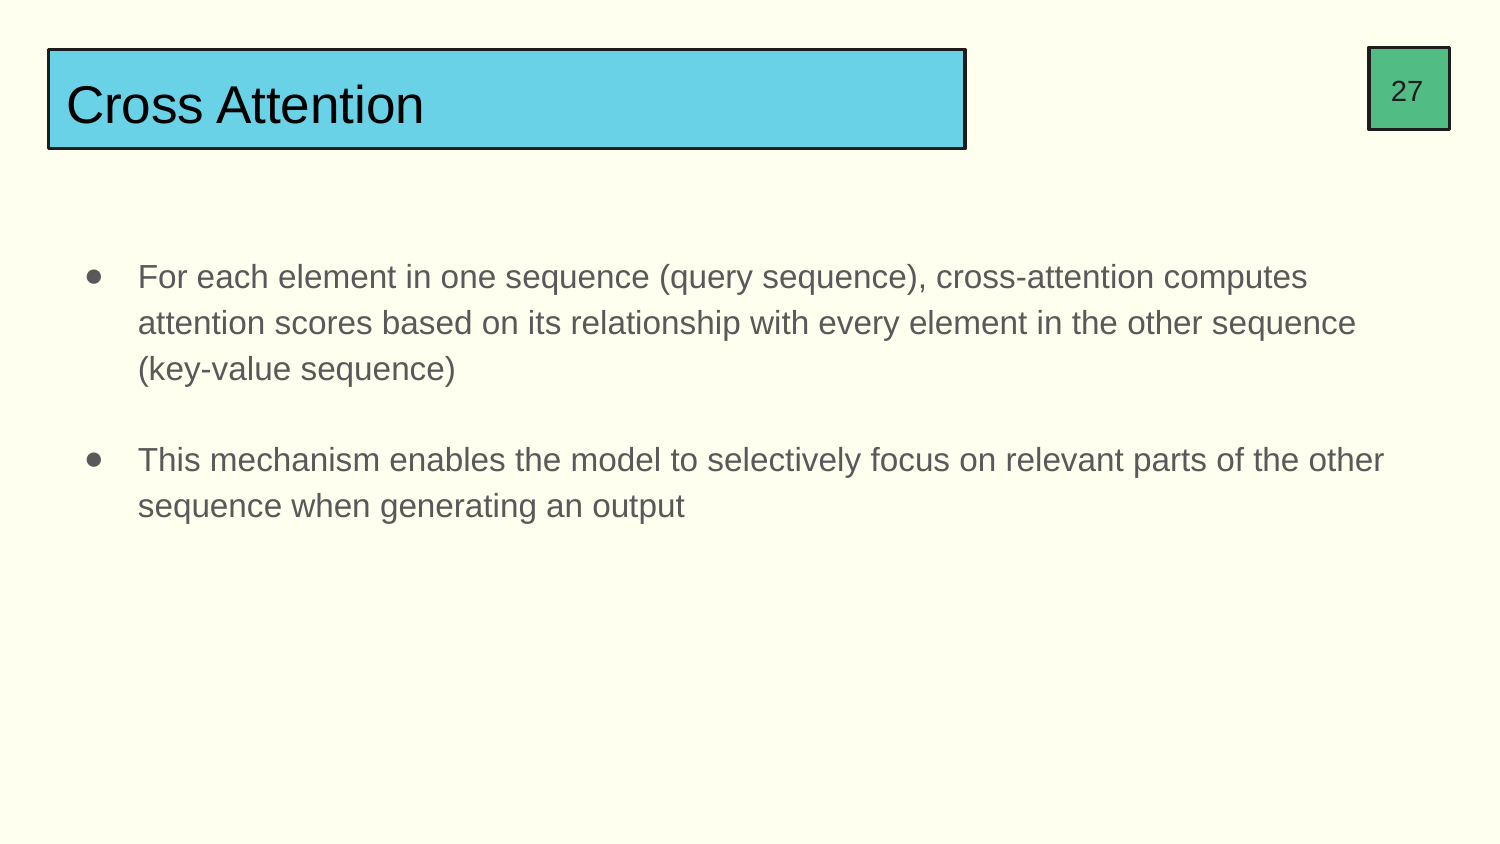

27
Cross Attention
For each element in one sequence (query sequence), cross-attention computes attention scores based on its relationship with every element in the other sequence (key-value sequence)

This mechanism enables the model to selectively focus on relevant parts of the other sequence when generating an output